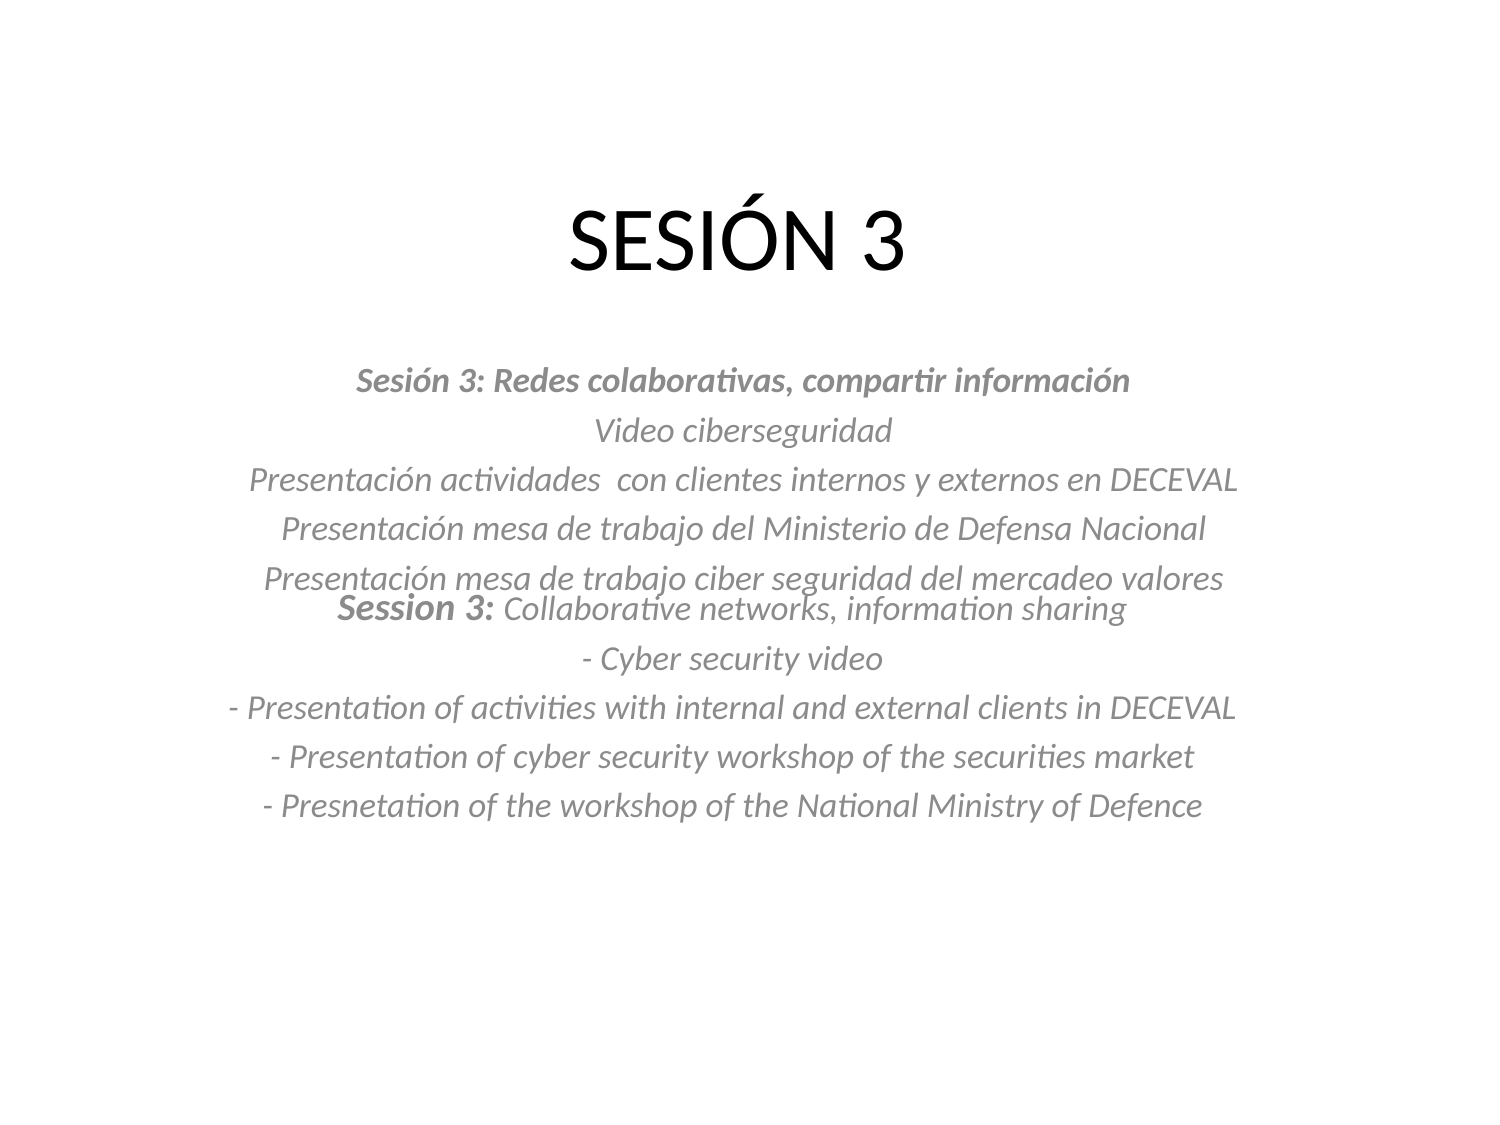

# SESIÓN 3
Sesión 3: Redes colaborativas, compartir información
Video ciberseguridad
Presentación actividades  con clientes internos y externos en DECEVAL
Presentación mesa de trabajo del Ministerio de Defensa Nacional
Presentación mesa de trabajo ciber seguridad del mercadeo valores
Session 3: Collaborative networks, information sharing
- Cyber security video
- Presentation of activities with internal and external clients in DECEVAL
- Presentation of cyber security workshop of the securities market
- Presnetation of the workshop of the National Ministry of Defence